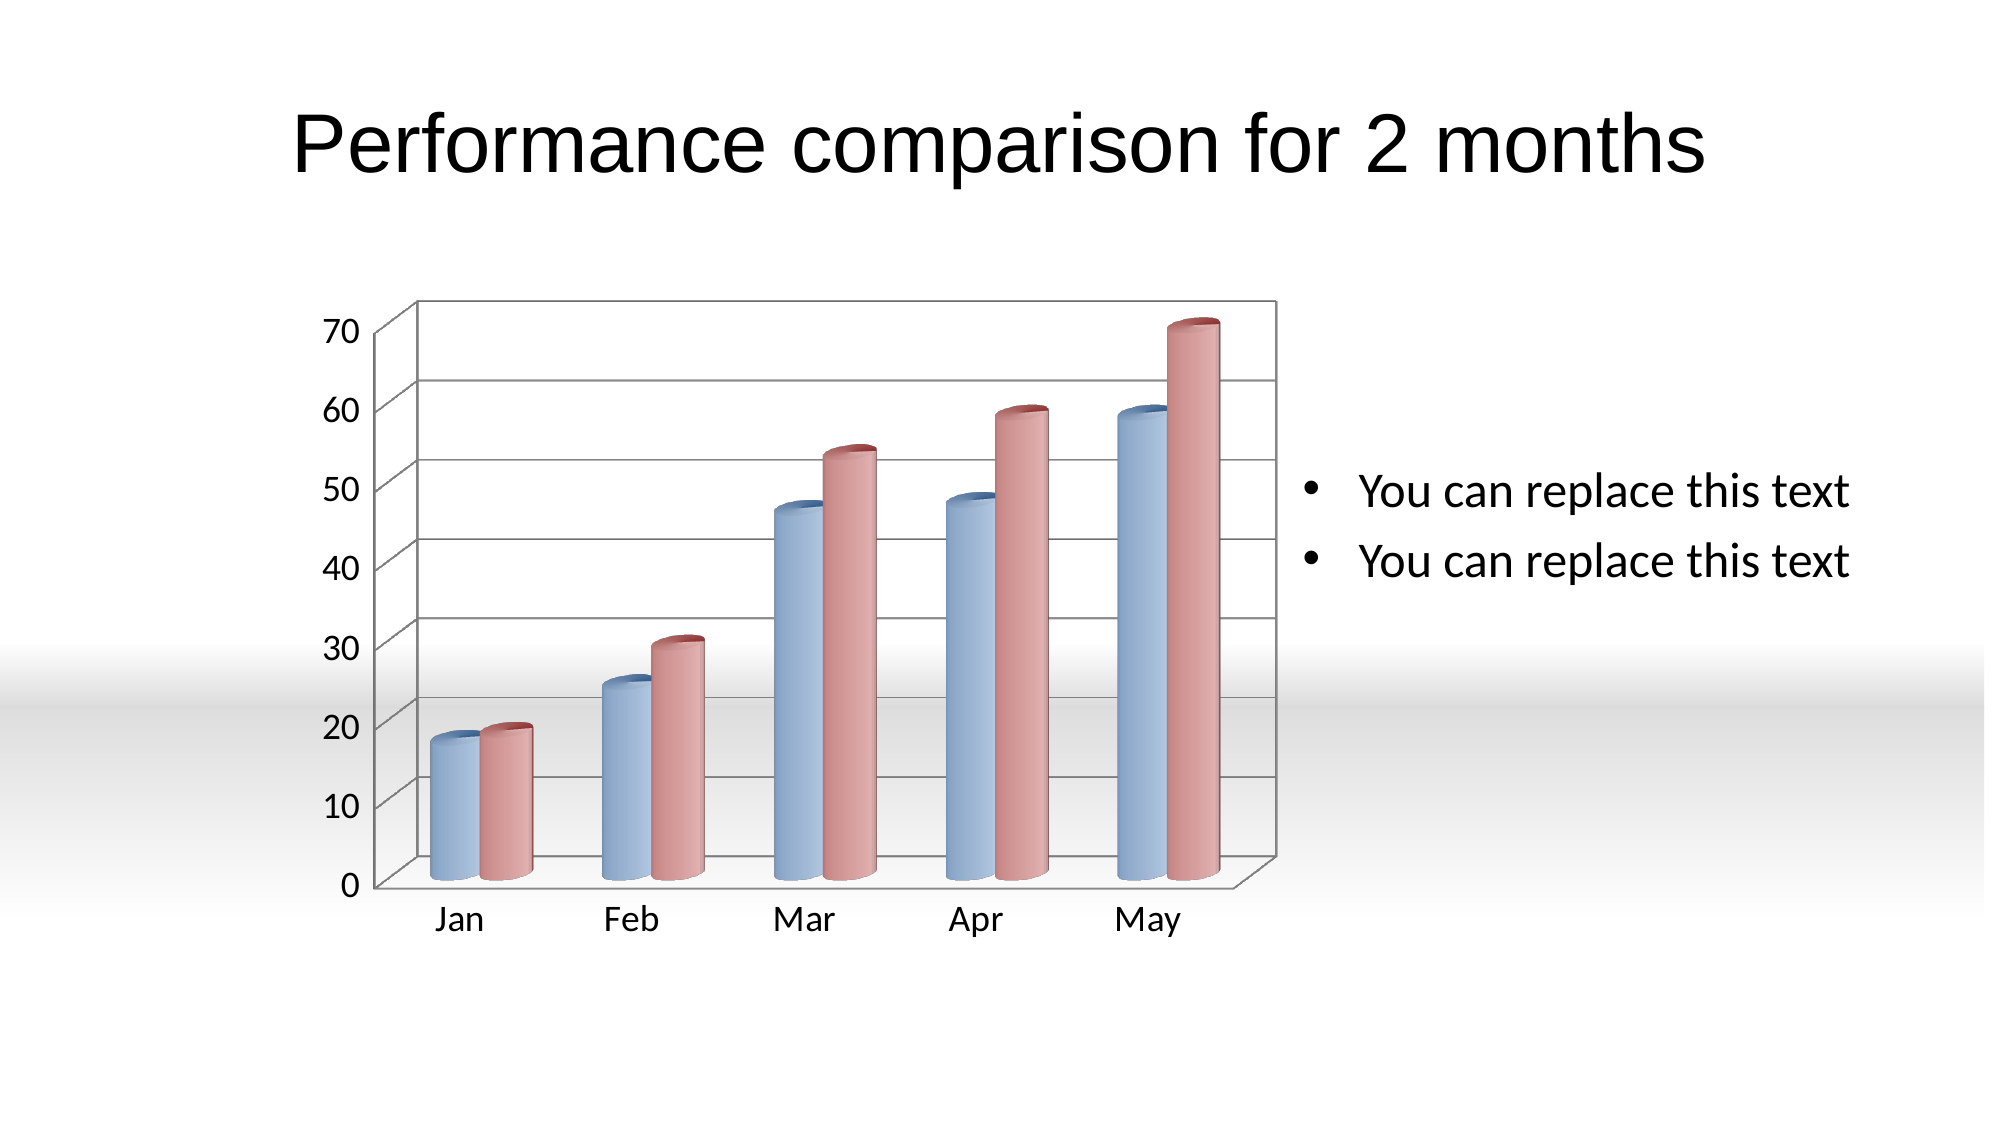

# Performance comparison for 2 months

[unsupported chart]

You can replace this text
You can replace this text